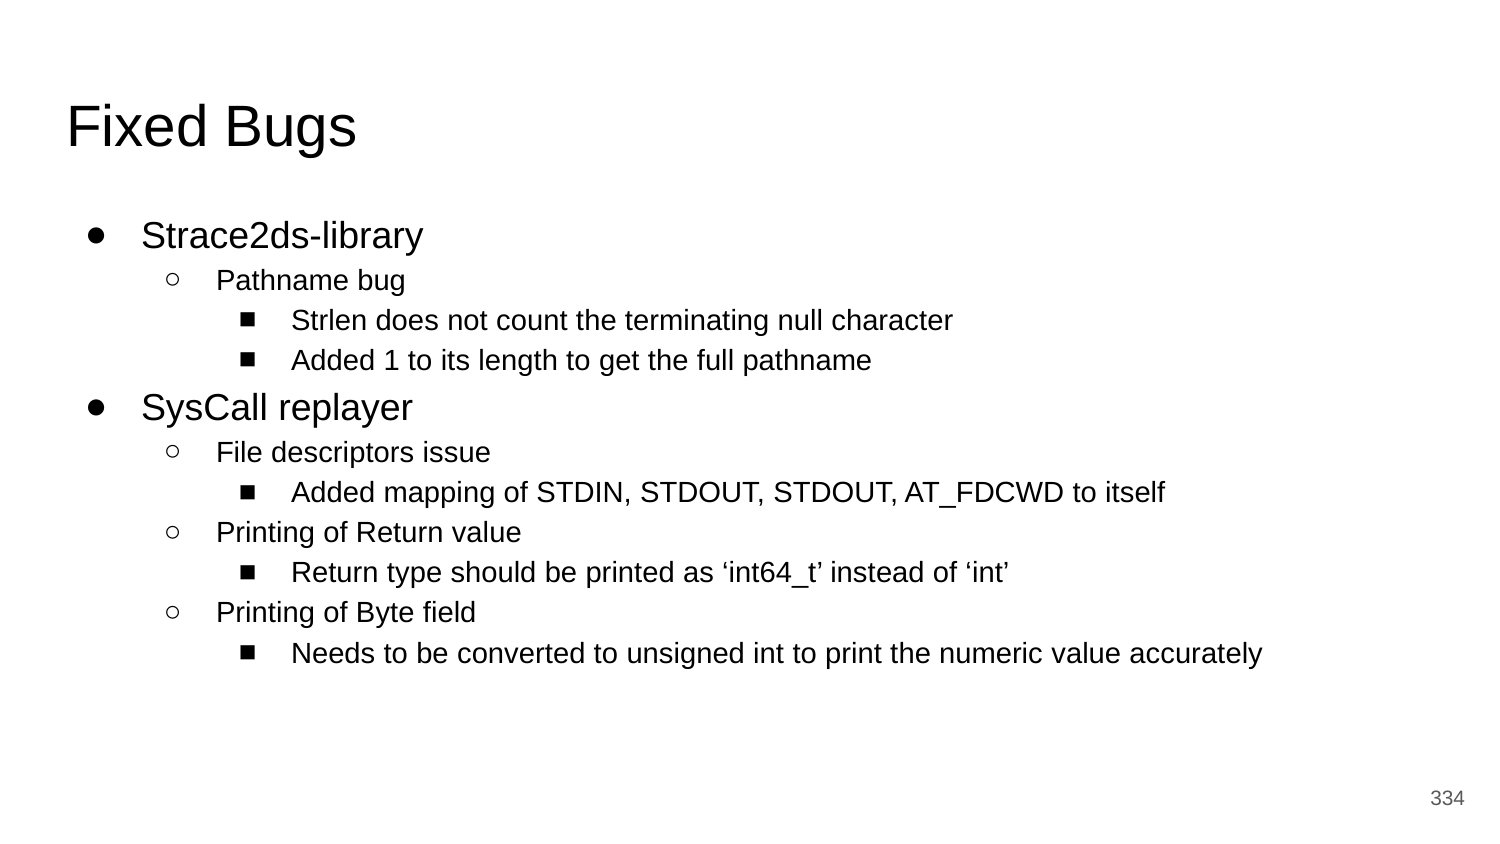

# Fixed Bugs
Strace2ds-library
Pathname bug
Strlen does not count the terminating null character
Added 1 to its length to get the full pathname
SysCall replayer
File descriptors issue
Added mapping of STDIN, STDOUT, STDOUT, AT_FDCWD to itself
Printing of Return value
Return type should be printed as ‘int64_t’ instead of ‘int’
Printing of Byte field
Needs to be converted to unsigned int to print the numeric value accurately
334